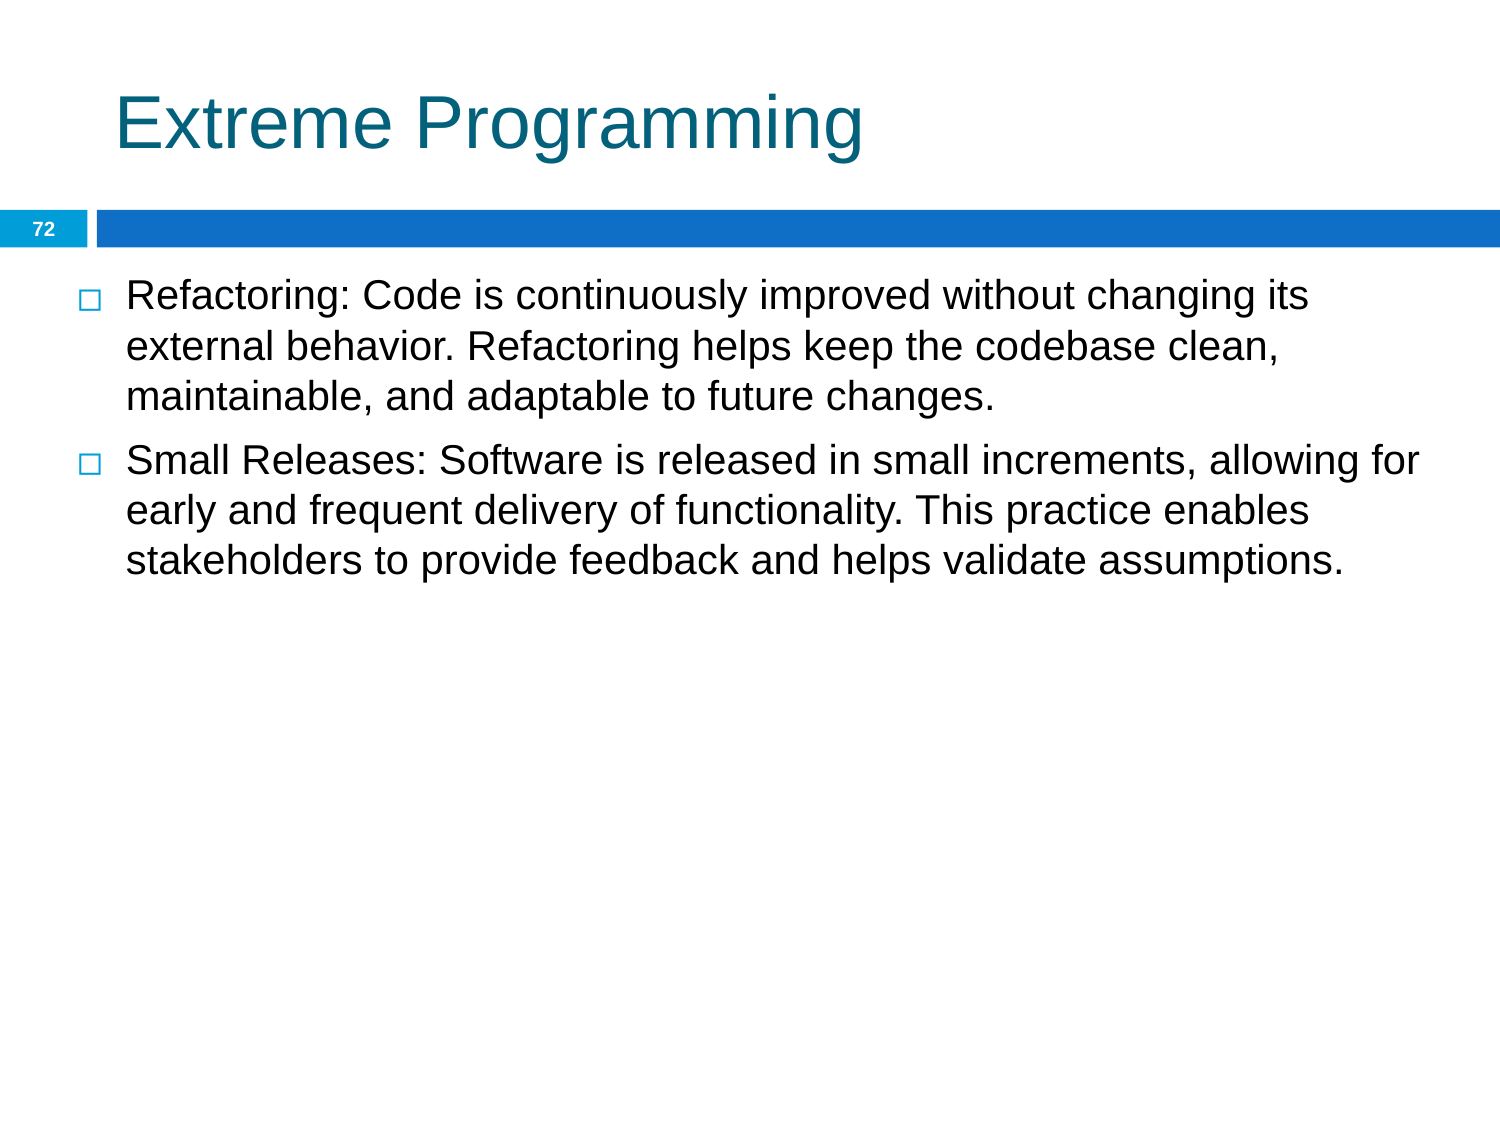

# Extreme Programming
72
Refactoring: Code is continuously improved without changing its external behavior. Refactoring helps keep the codebase clean, maintainable, and adaptable to future changes.
Small Releases: Software is released in small increments, allowing for early and frequent delivery of functionality. This practice enables stakeholders to provide feedback and helps validate assumptions.